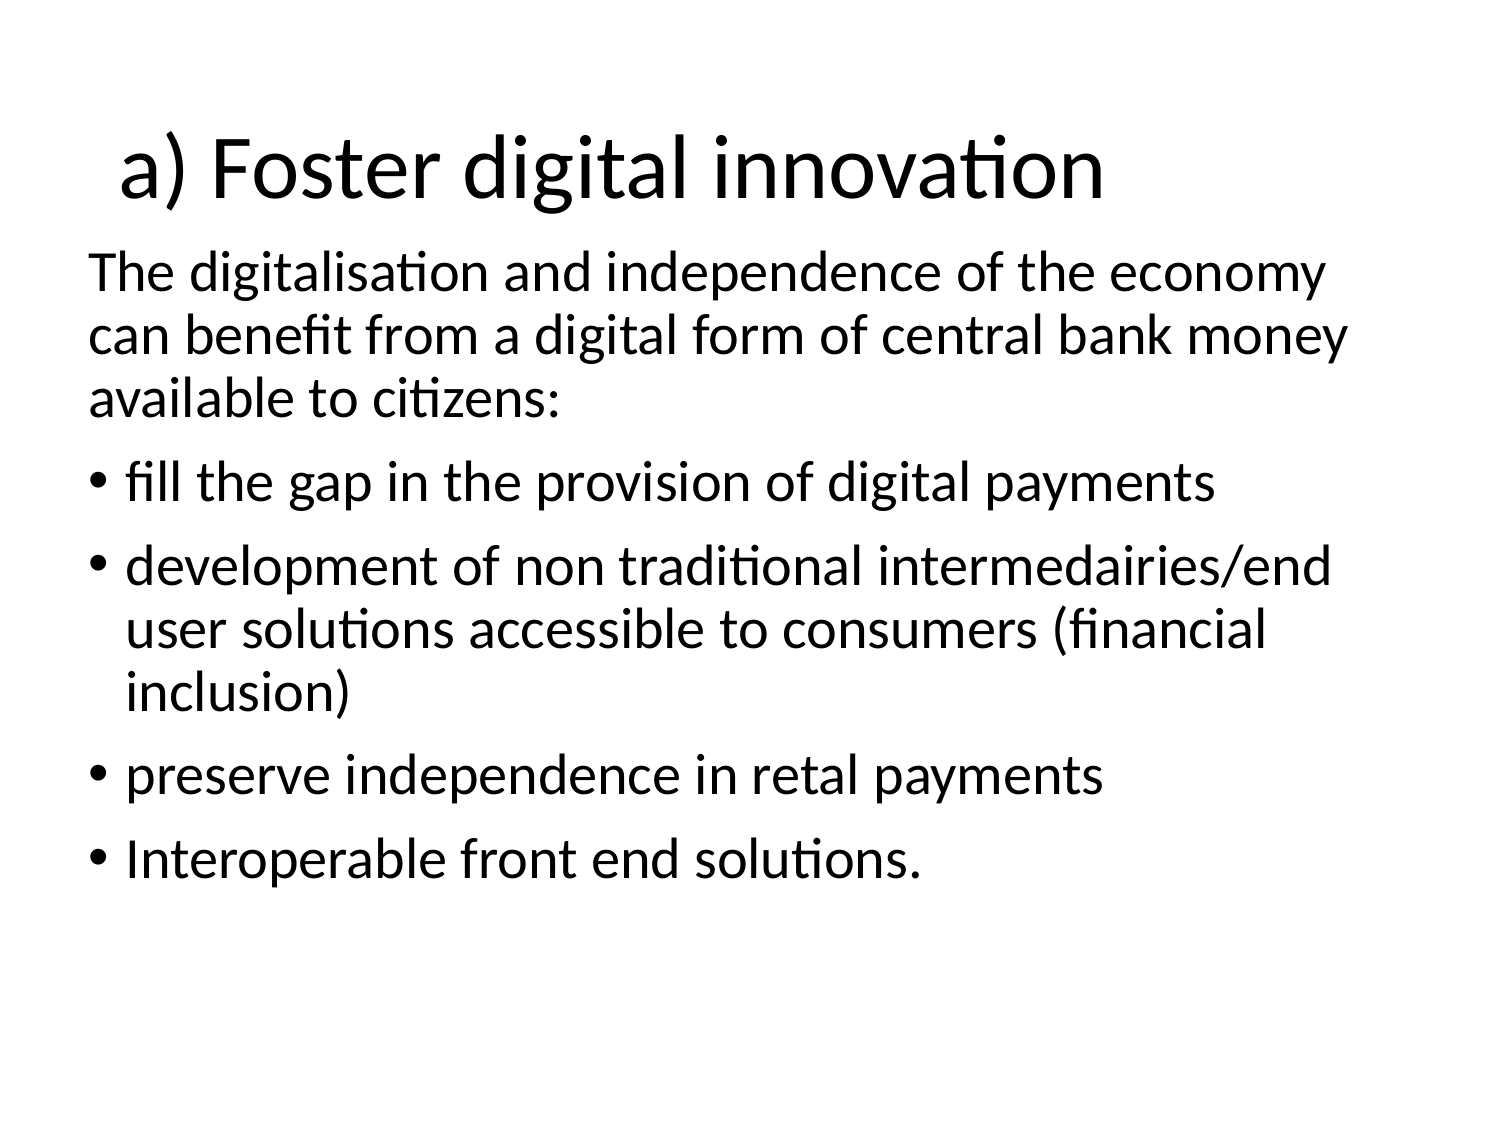

# a) Foster digital innovation
The digitalisation and independence of the economy can benefit from a digital form of central bank money available to citizens:
fill the gap in the provision of digital payments
development of non traditional intermedairies/end user solutions accessible to consumers (financial inclusion)
preserve independence in retal payments
Interoperable front end solutions.